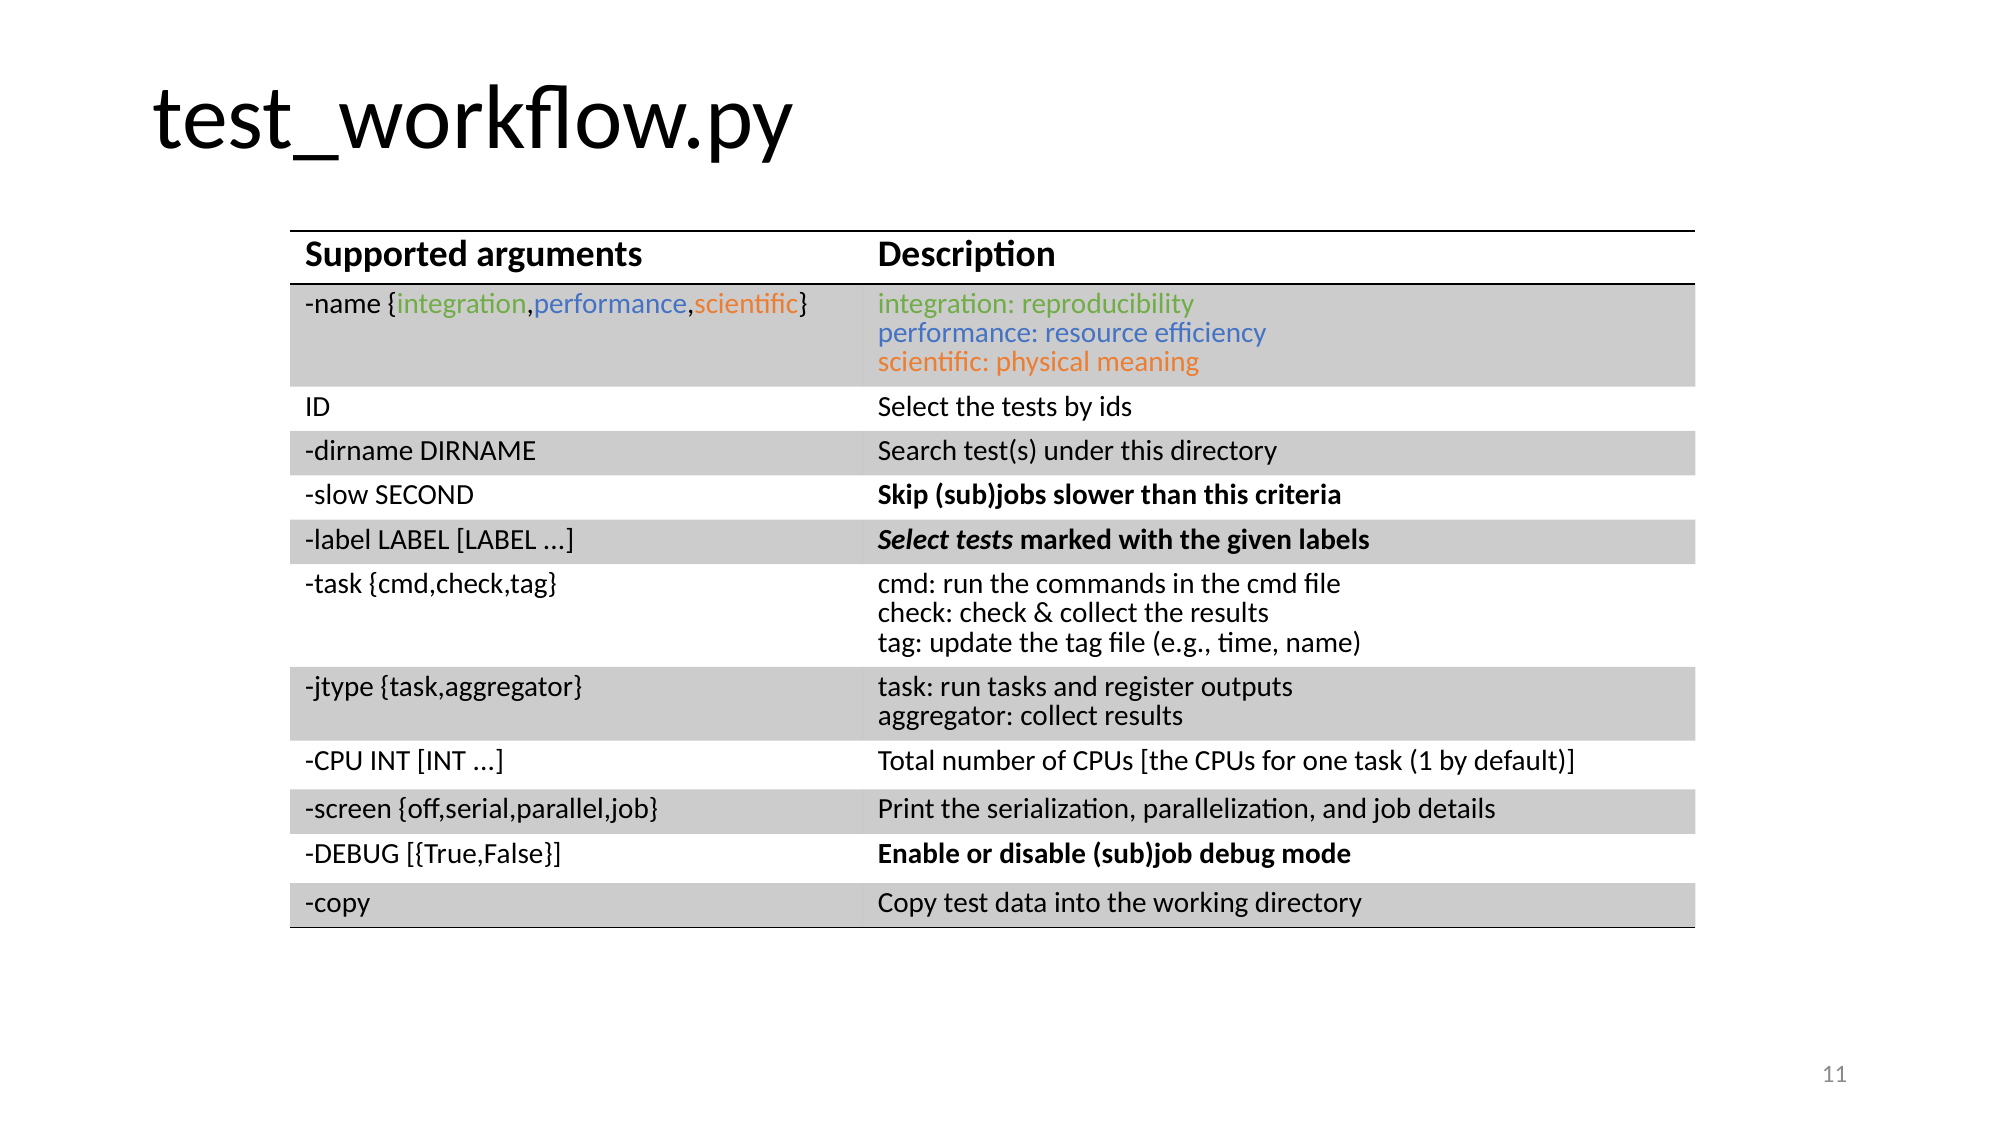

# test_workflow.py
| Supported arguments | Description |
| --- | --- |
| -name {integration,performance,scientific} | integration: reproducibility performance: resource efficiency scientific: physical meaning |
| ID | Select the tests by ids |
| -dirname DIRNAME | Search test(s) under this directory |
| -slow SECOND | Skip (sub)jobs slower than this criteria |
| -label LABEL [LABEL ...] | Select tests marked with the given labels |
| -task {cmd,check,tag} | cmd: run the commands in the cmd file check: check & collect the results tag: update the tag file (e.g., time, name) |
| -jtype {task,aggregator} | task: run tasks and register outputs aggregator: collect results |
| -CPU INT [INT ...] | Total number of CPUs [the CPUs for one task (1 by default)] |
| -screen {off,serial,parallel,job} | Print the serialization, parallelization, and job details |
| -DEBUG [{True,False}] | Enable or disable (sub)job debug mode |
| -copy | Copy test data into the working directory |
11